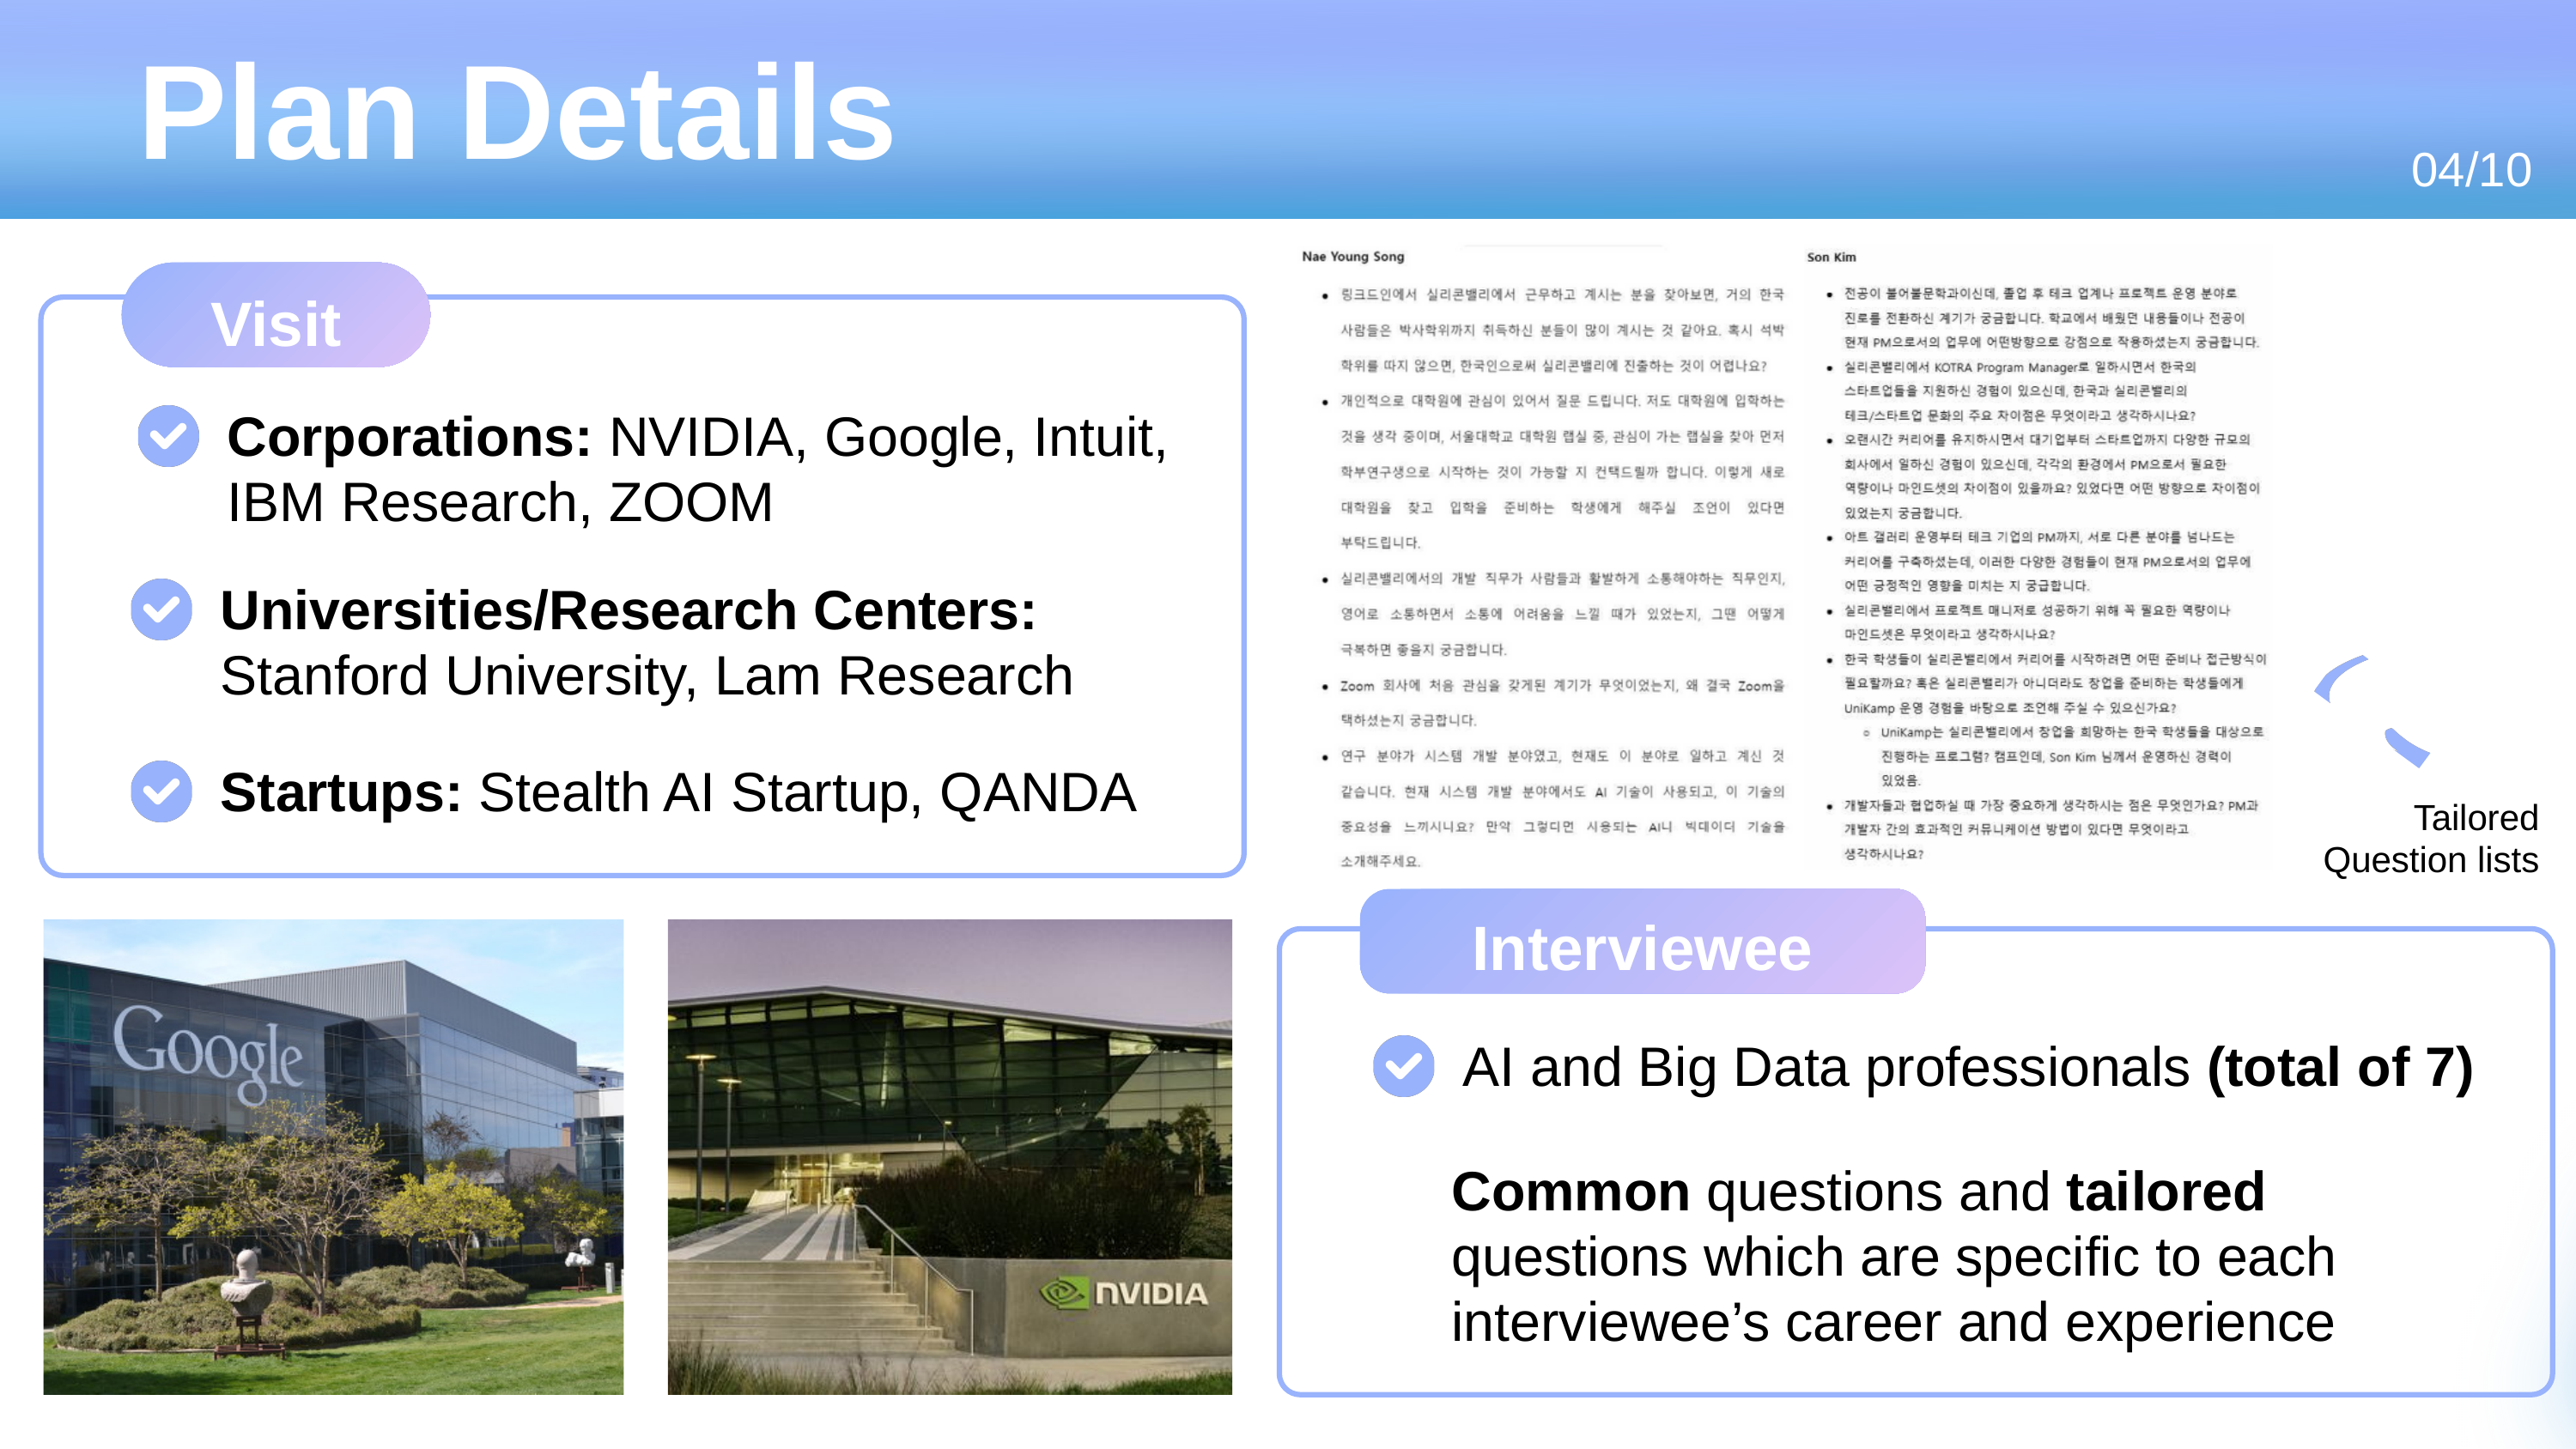

Plan Details
04/10

Visit

Corporations: NVIDIA, Google, Intuit, IBM Research, ZOOM

Universities/Research Centers:
Stanford University, Lam Research

Startups: Stealth AI Startup, QANDA

Tailored Question lists

Interviewee

AI and Big Data professionals (total of 7)

Common questions and tailored questions which are specific to each interviewee’s career and experience